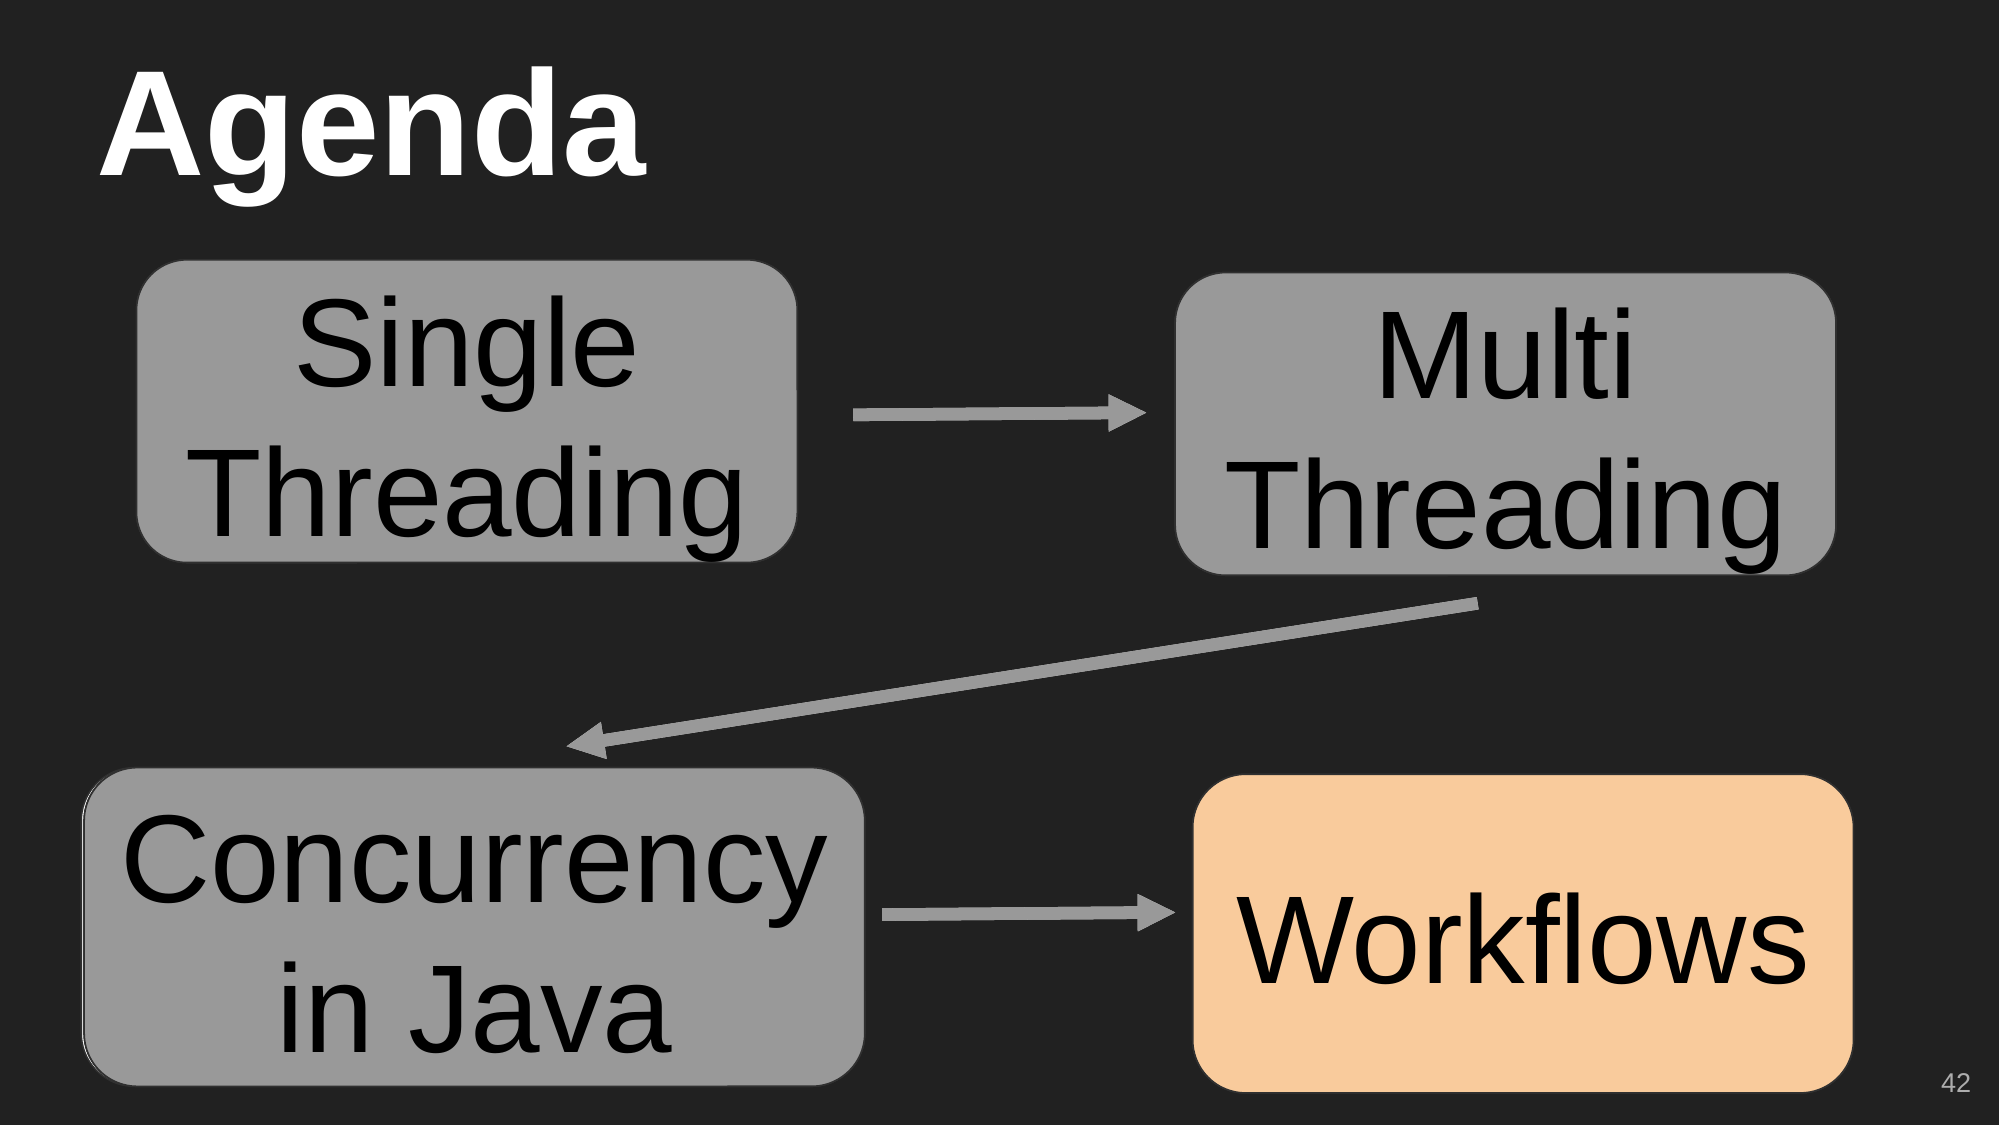

Agenda
Single Threading
Single Threading
Single Threading
Single Threading
Multi Threading
Multi Threading
Multi Threading
Multi Threading
Concurrency in Java
Concurrency in Java
Concurrency in Java
Concurrency in Java
Workflows
Workflows
Workflows
42